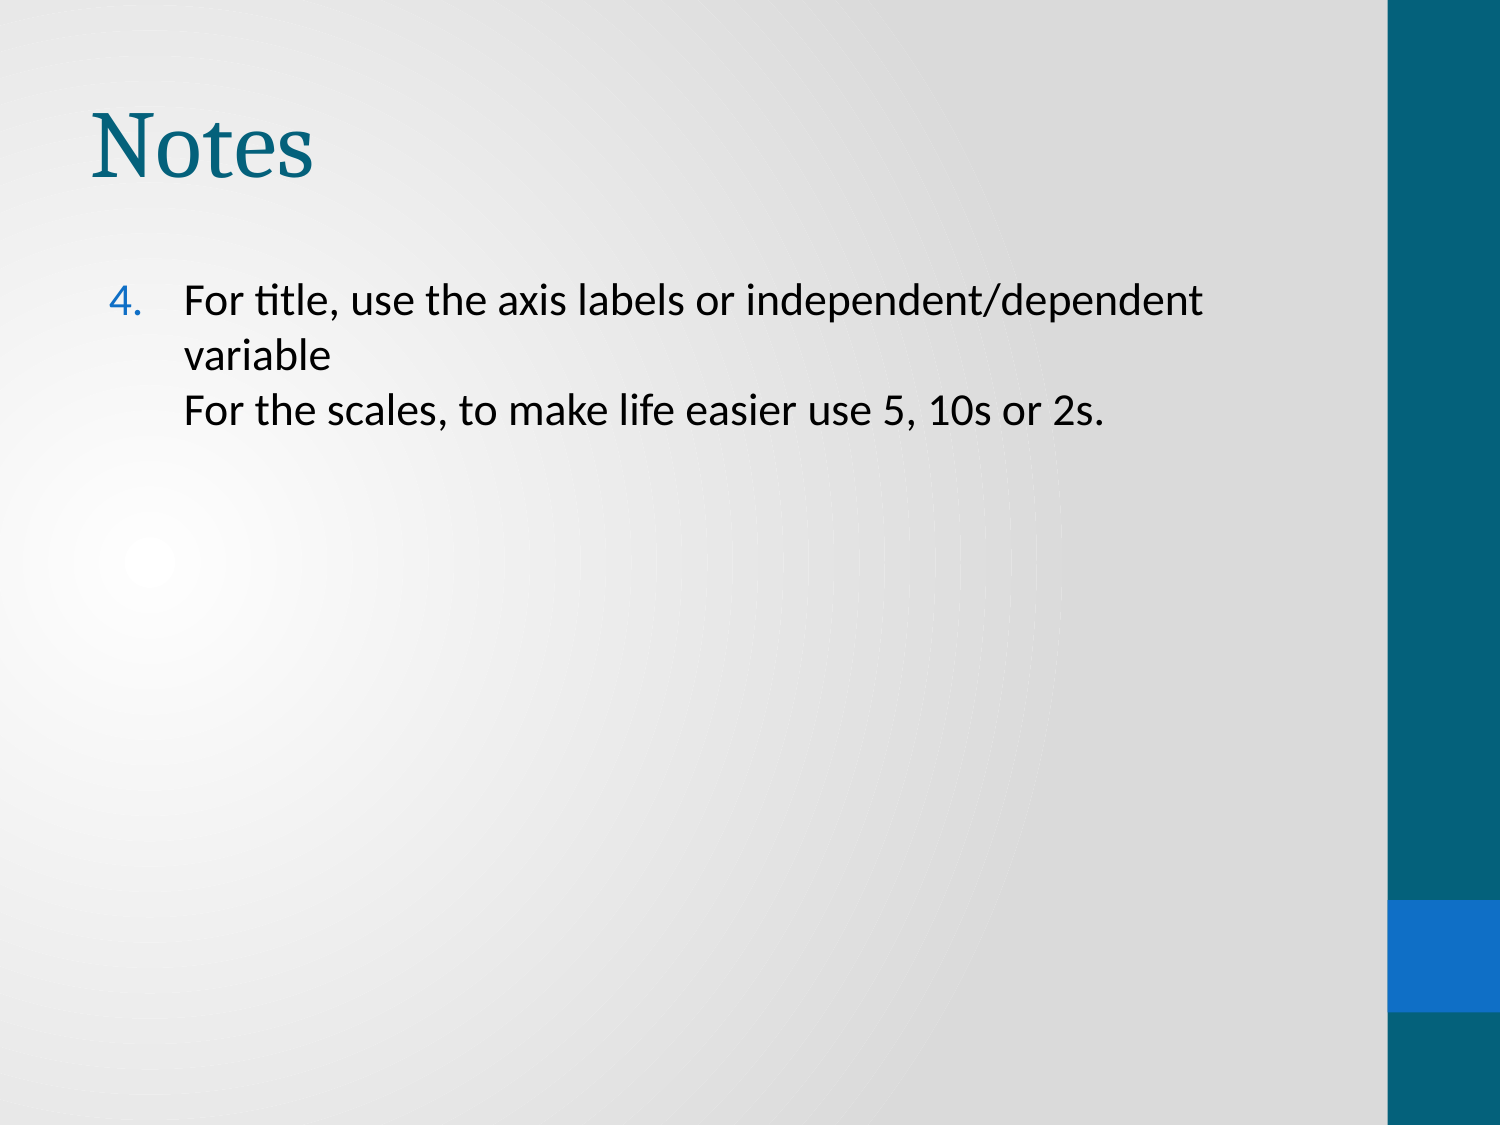

# Notes
For title, use the axis labels or independent/dependent variable
For the scales, to make life easier use 5, 10s or 2s.